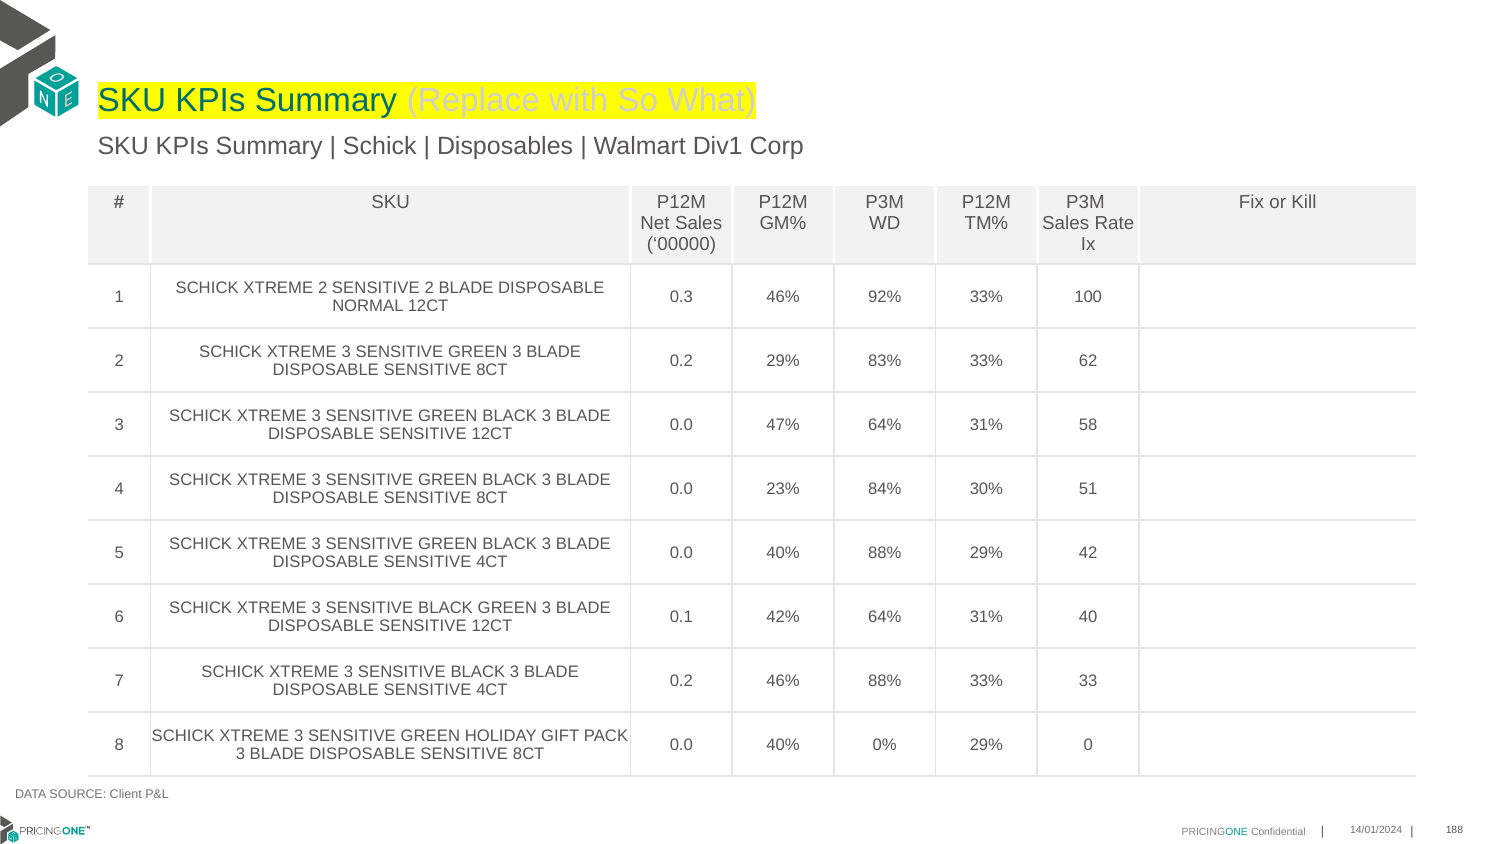

# SKU KPIs Summary (Replace with So What)
SKU KPIs Summary | Schick | Disposables | Walmart Div1 Corp
| # | SKU | P12M Net Sales (‘00000) | P12M GM% | P3M WD | P12M TM% | P3M Sales Rate Ix | Fix or Kill |
| --- | --- | --- | --- | --- | --- | --- | --- |
| 1 | SCHICK XTREME 2 SENSITIVE 2 BLADE DISPOSABLE NORMAL 12CT | 0.3 | 46% | 92% | 33% | 100 |  |
| 2 | SCHICK XTREME 3 SENSITIVE GREEN 3 BLADE DISPOSABLE SENSITIVE 8CT | 0.2 | 29% | 83% | 33% | 62 |  |
| 3 | SCHICK XTREME 3 SENSITIVE GREEN BLACK 3 BLADE DISPOSABLE SENSITIVE 12CT | 0.0 | 47% | 64% | 31% | 58 |  |
| 4 | SCHICK XTREME 3 SENSITIVE GREEN BLACK 3 BLADE DISPOSABLE SENSITIVE 8CT | 0.0 | 23% | 84% | 30% | 51 |  |
| 5 | SCHICK XTREME 3 SENSITIVE GREEN BLACK 3 BLADE DISPOSABLE SENSITIVE 4CT | 0.0 | 40% | 88% | 29% | 42 |  |
| 6 | SCHICK XTREME 3 SENSITIVE BLACK GREEN 3 BLADE DISPOSABLE SENSITIVE 12CT | 0.1 | 42% | 64% | 31% | 40 |  |
| 7 | SCHICK XTREME 3 SENSITIVE BLACK 3 BLADE DISPOSABLE SENSITIVE 4CT | 0.2 | 46% | 88% | 33% | 33 |  |
| 8 | SCHICK XTREME 3 SENSITIVE GREEN HOLIDAY GIFT PACK 3 BLADE DISPOSABLE SENSITIVE 8CT | 0.0 | 40% | 0% | 29% | 0 |  |
DATA SOURCE: Client P&L

14/01/2024
188